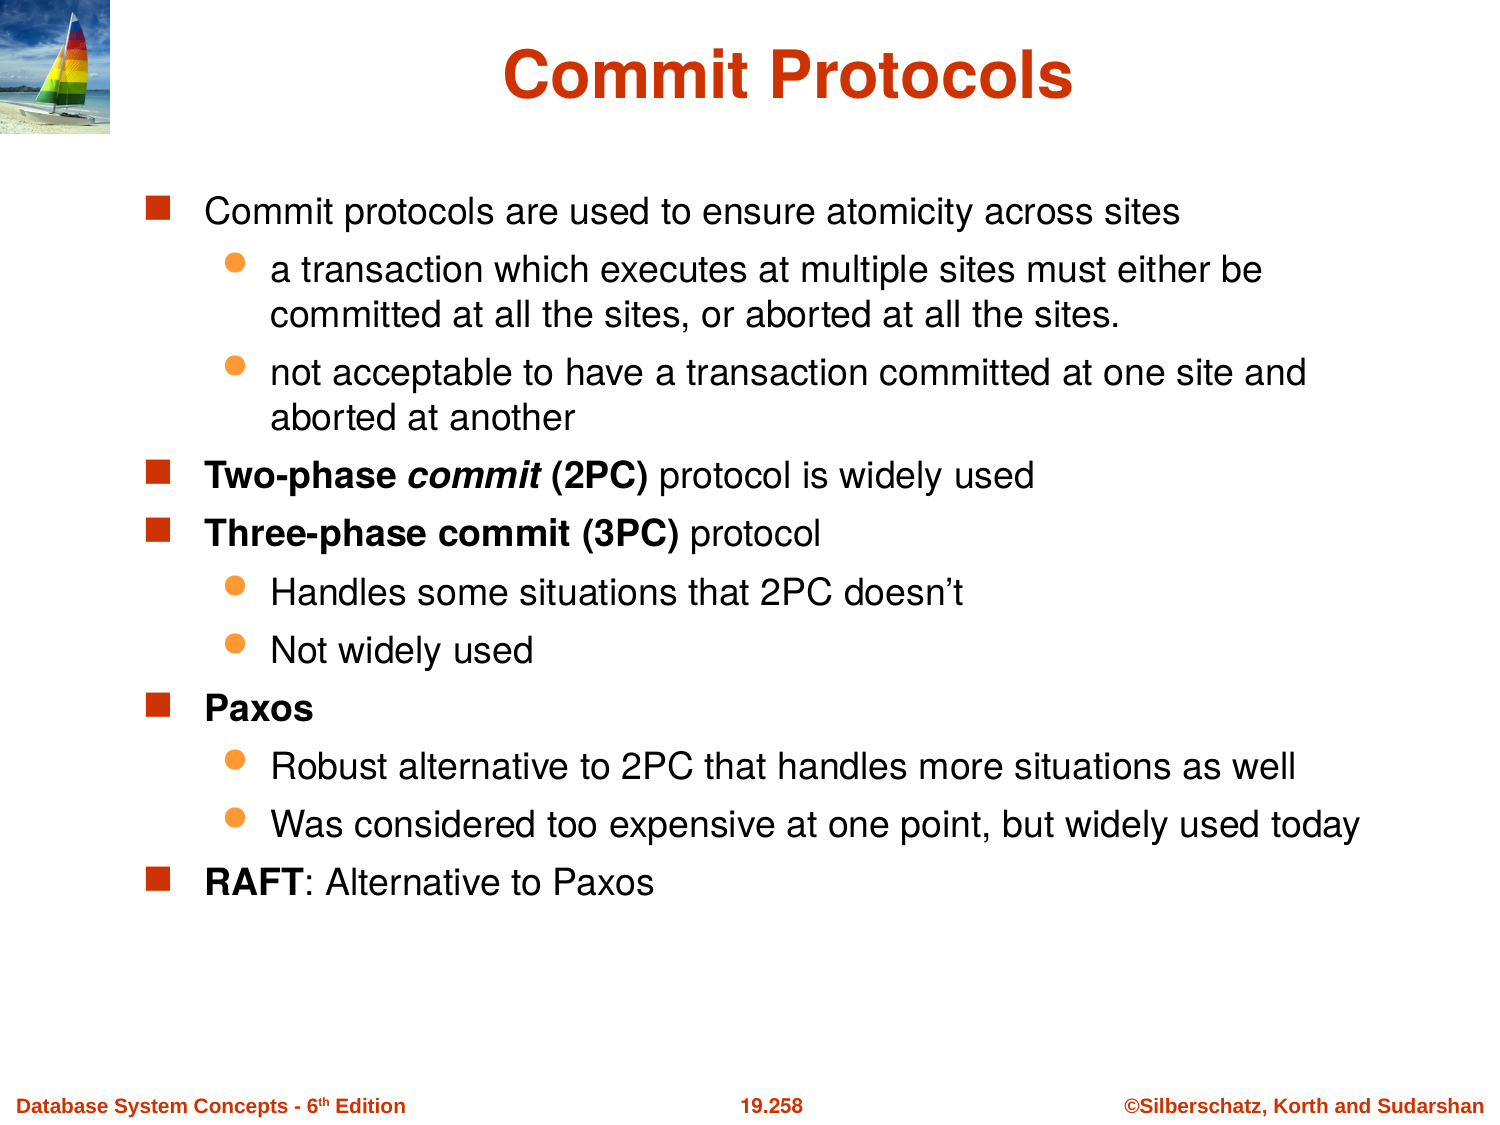

Commit protocols are used to ensure atomicity across sites
a transaction which executes at multiple sites must either be committed at all the sites, or aborted at all the sites.
not acceptable to have a transaction committed at one site and aborted at another
Two-phase commit (2PC) protocol is widely used
Three-phase commit (3PC) protocol
Handles some situations that 2PC doesn’t
Not widely used
Paxos
Robust alternative to 2PC that handles more situations as well
Was considered too expensive at one point, but widely used today
RAFT: Alternative to Paxos
# Commit Protocols